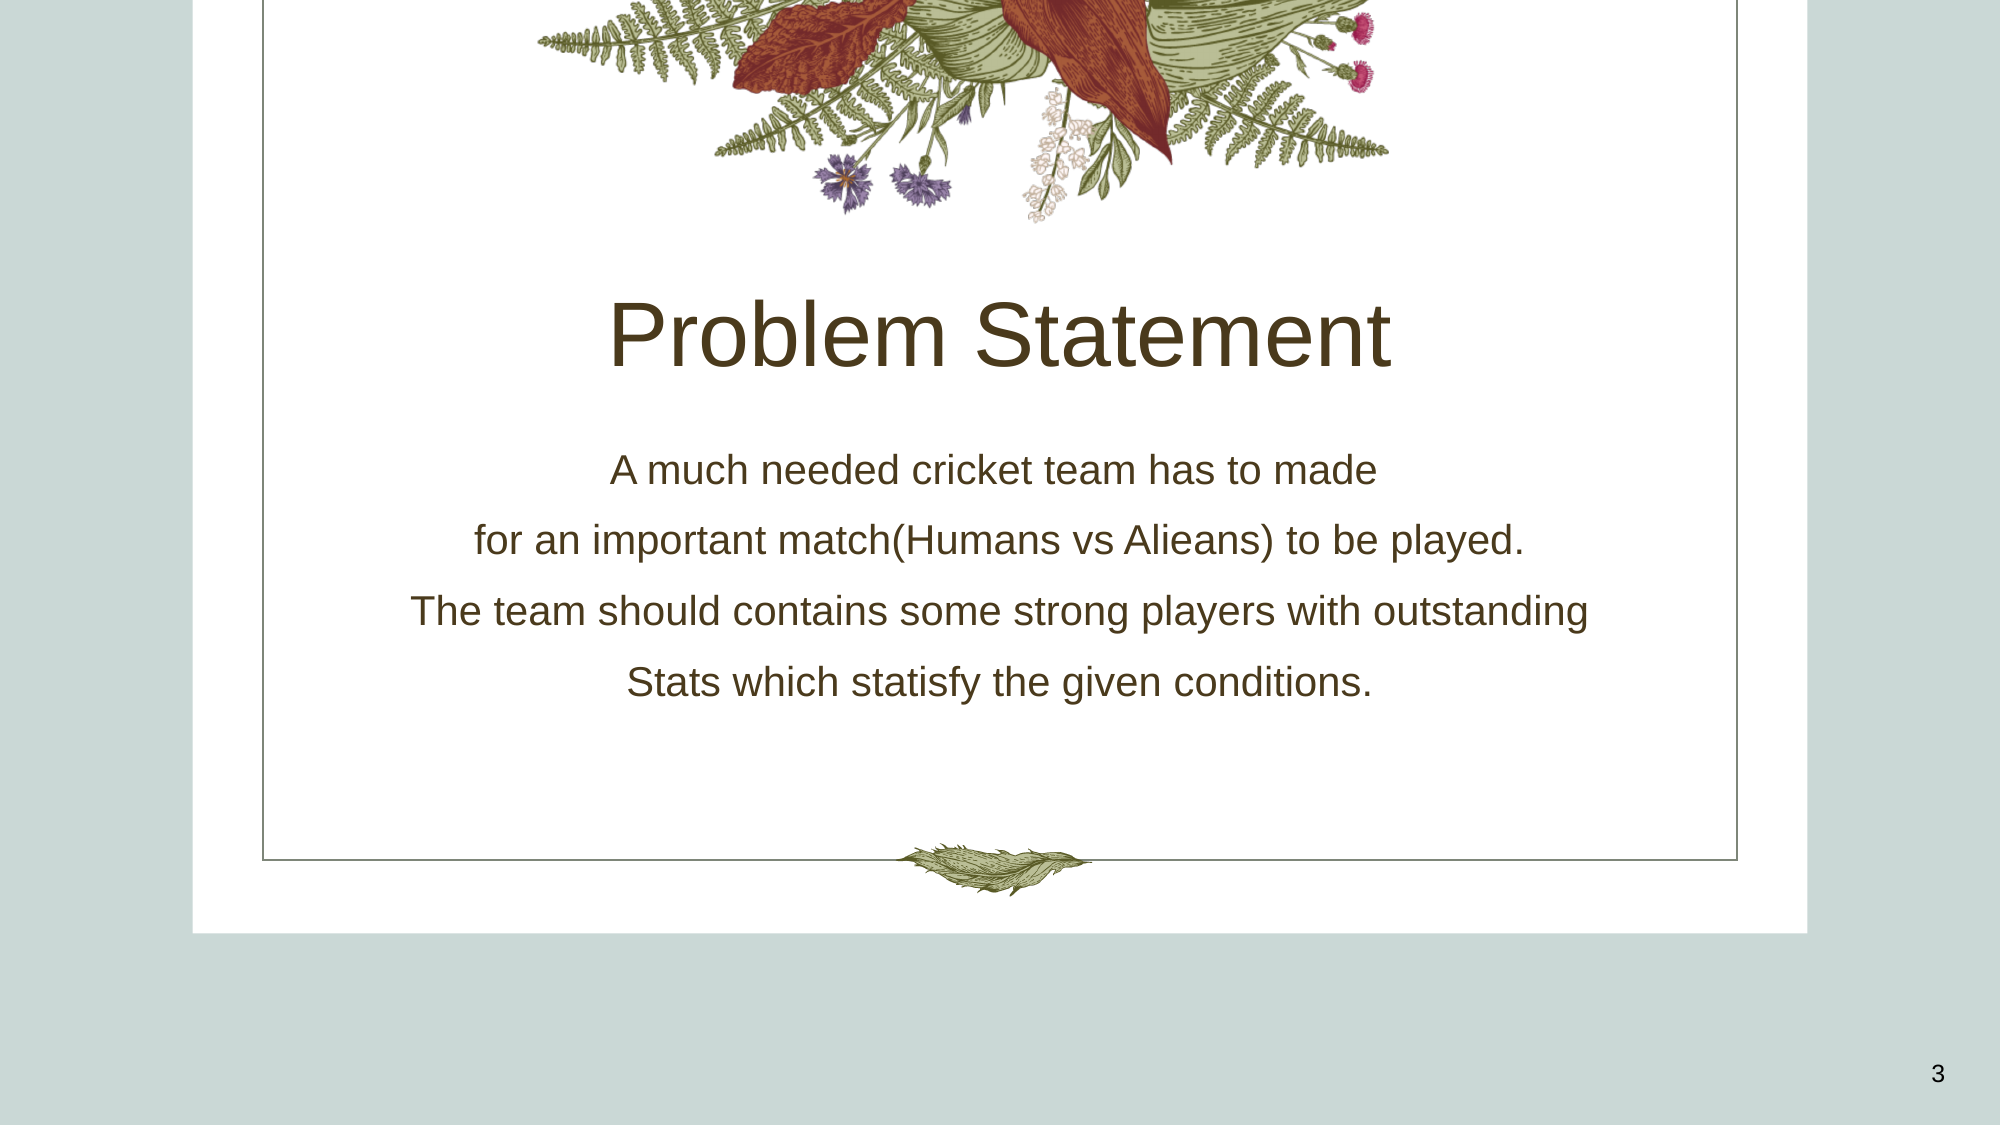

# Problem Statement
A much needed cricket team has to made
for an important match(Humans vs Alieans) to be played.
The team should contains some strong players with outstanding
Stats which statisfy the given conditions.
3